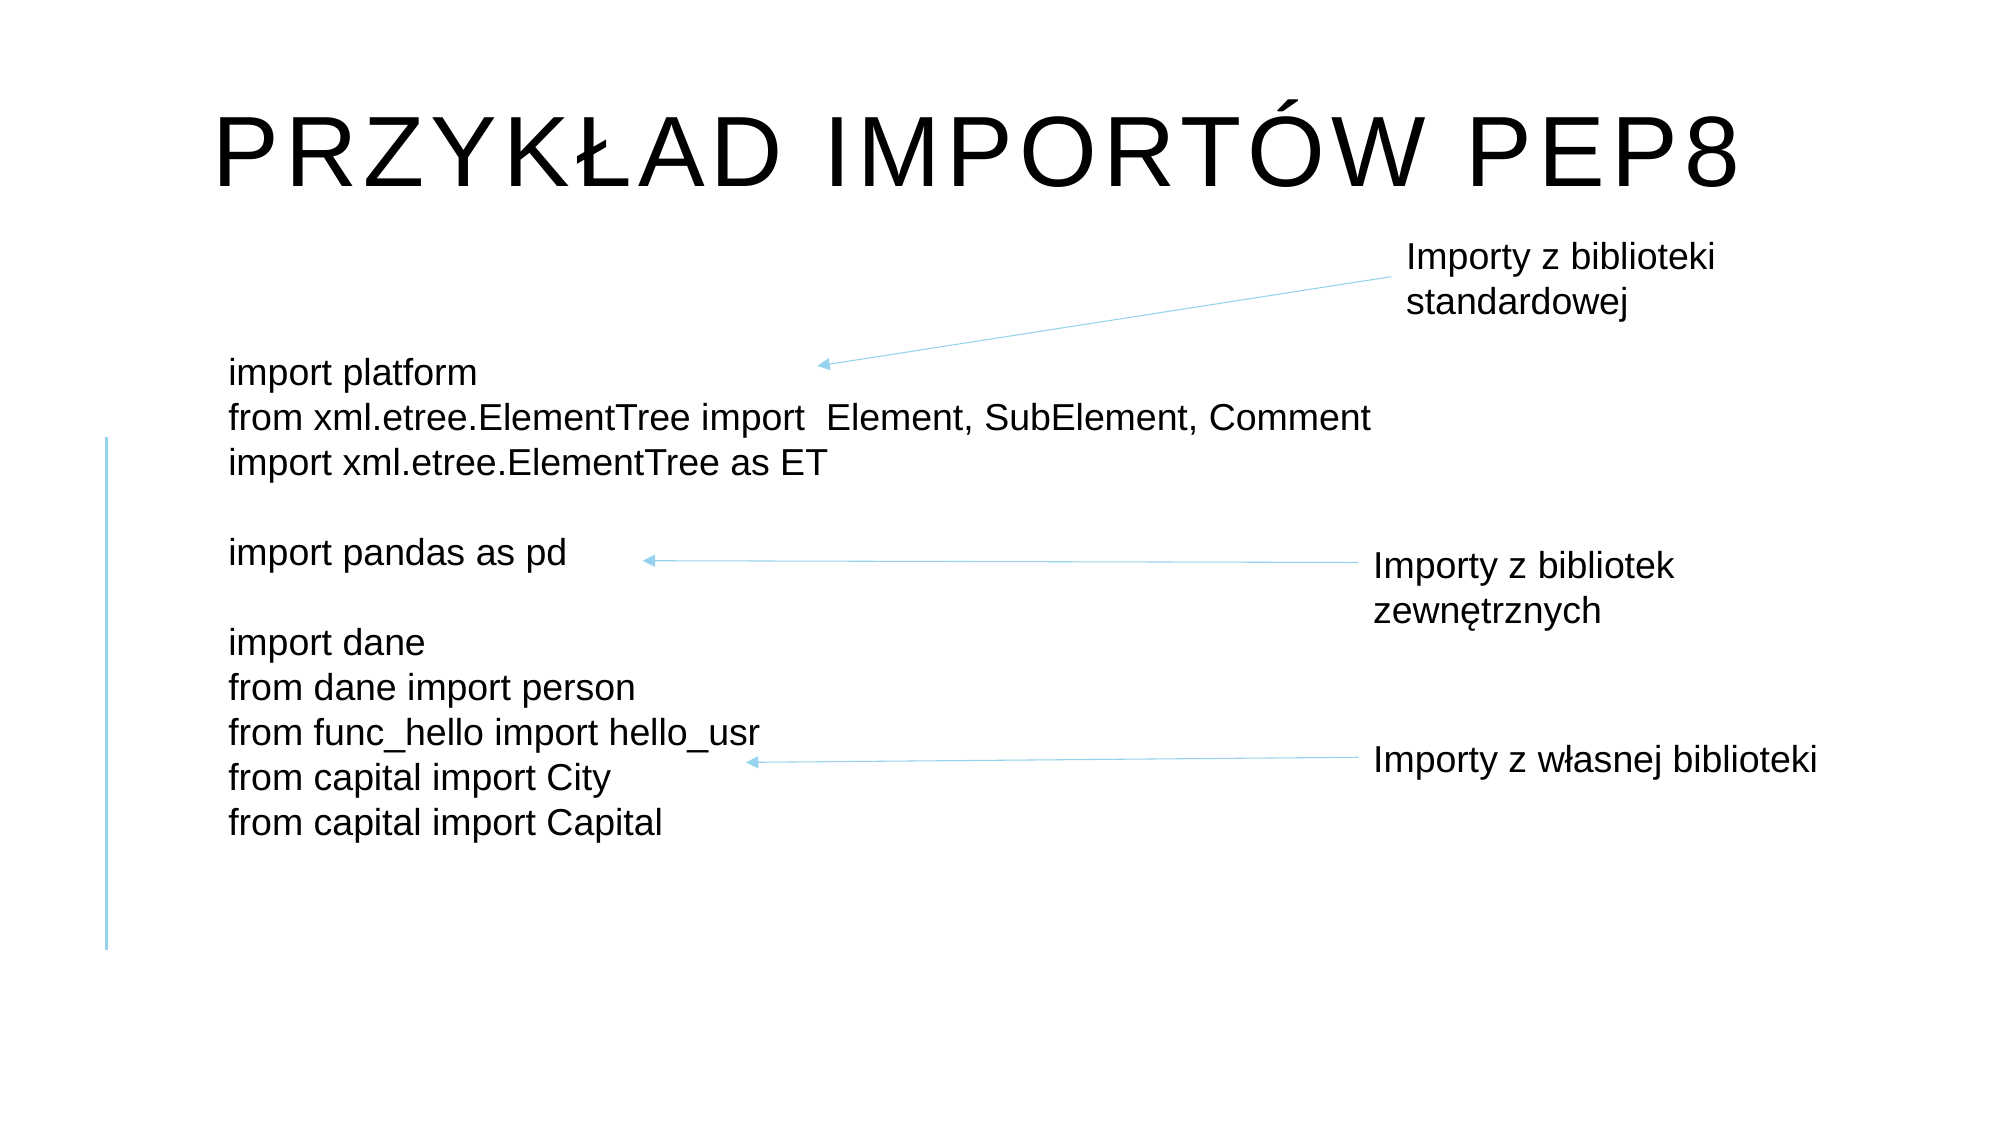

# Przykład importów PEP8
Importy z biblioteki standardowej
import platform
from xml.etree.ElementTree import  Element, SubElement, Comment
import xml.etree.ElementTree as ET

import pandas as pd

import dane
from dane import person
from func_hello import hello_usr
from capital import City
from capital import Capital
Importy z bibliotek zewnętrznych
Importy z własnej biblioteki